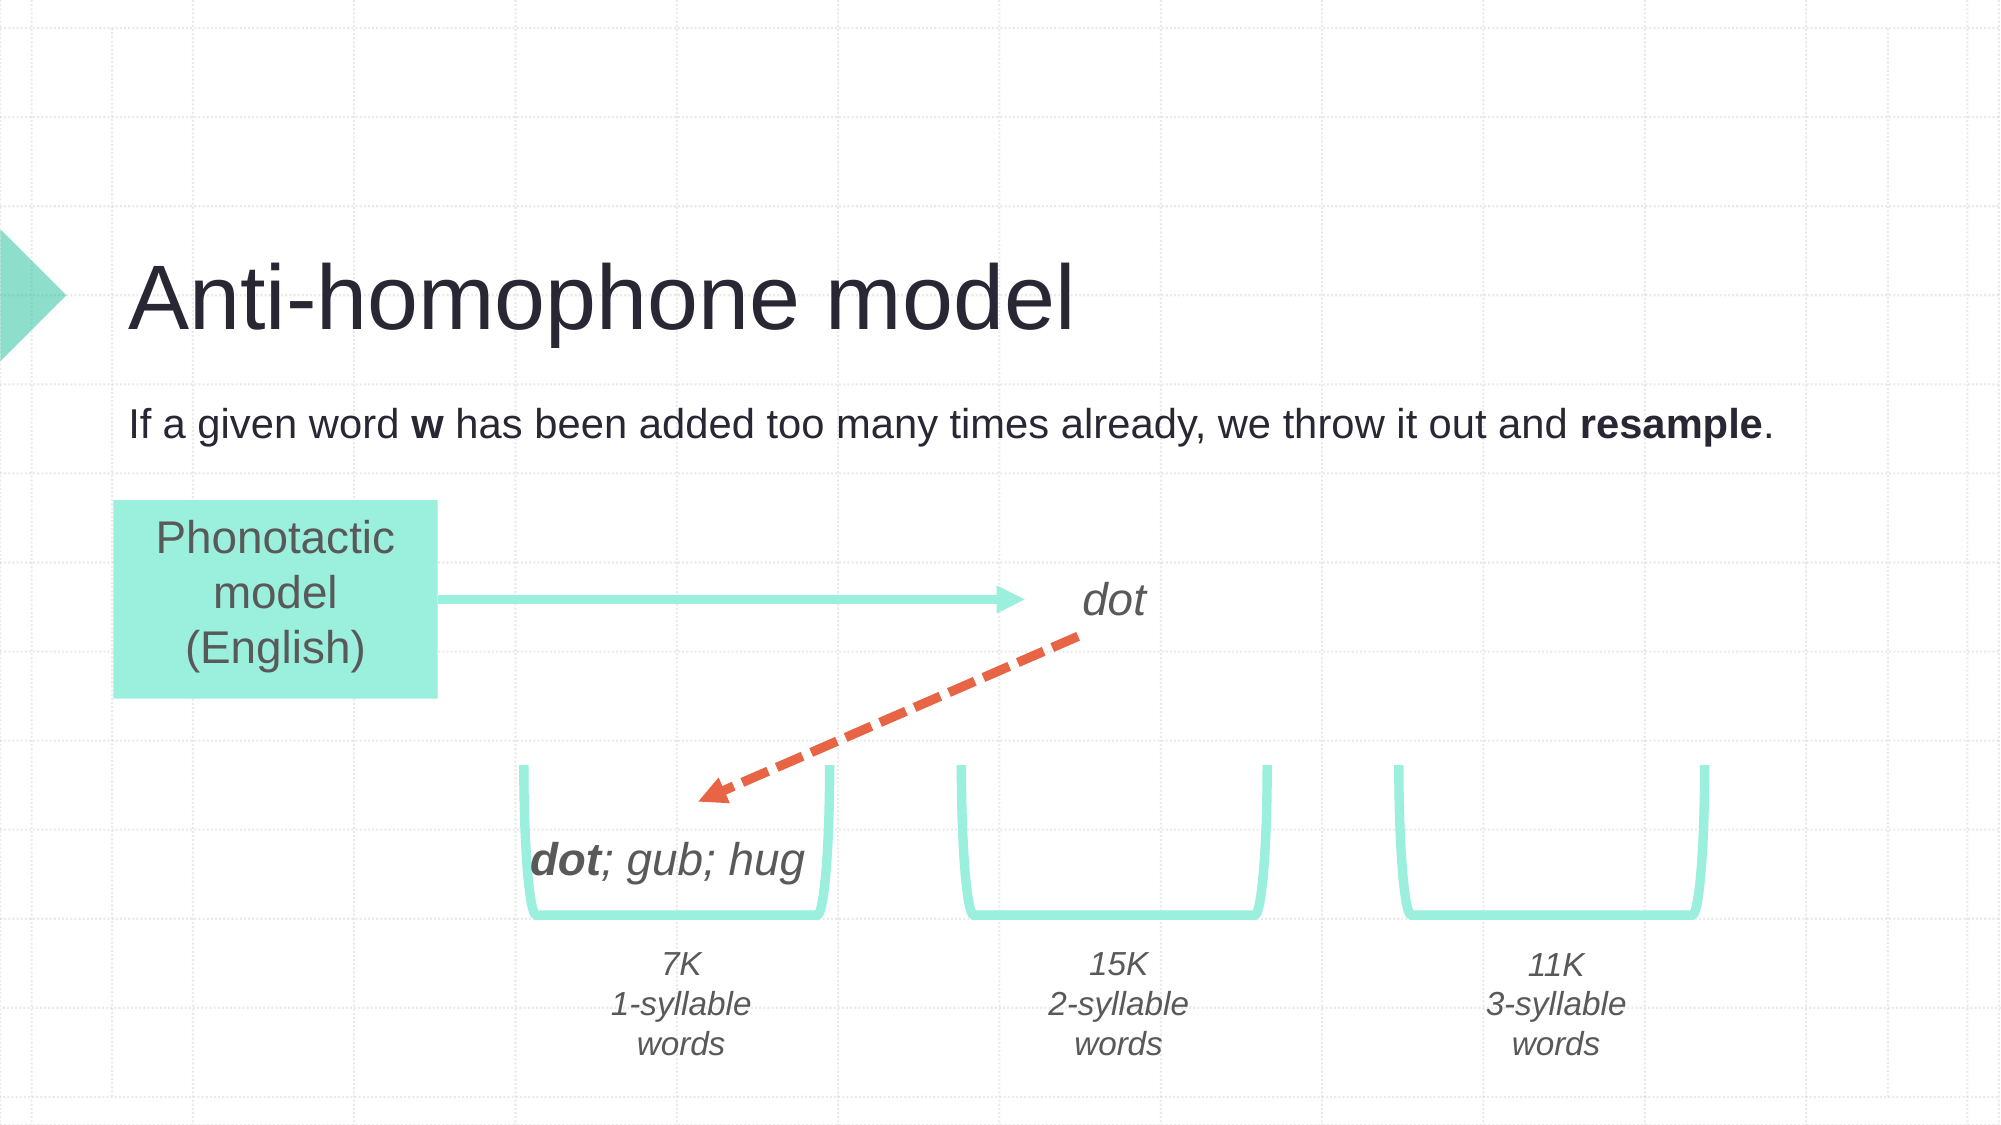

# Anti-homophone model
If a given word w has been added too many times already, we throw it out and resample.
Phonotactic model (English)
dot

dot; gub; hug

7K
1-syllable words
15K
2-syllable words
11K
3-syllable words